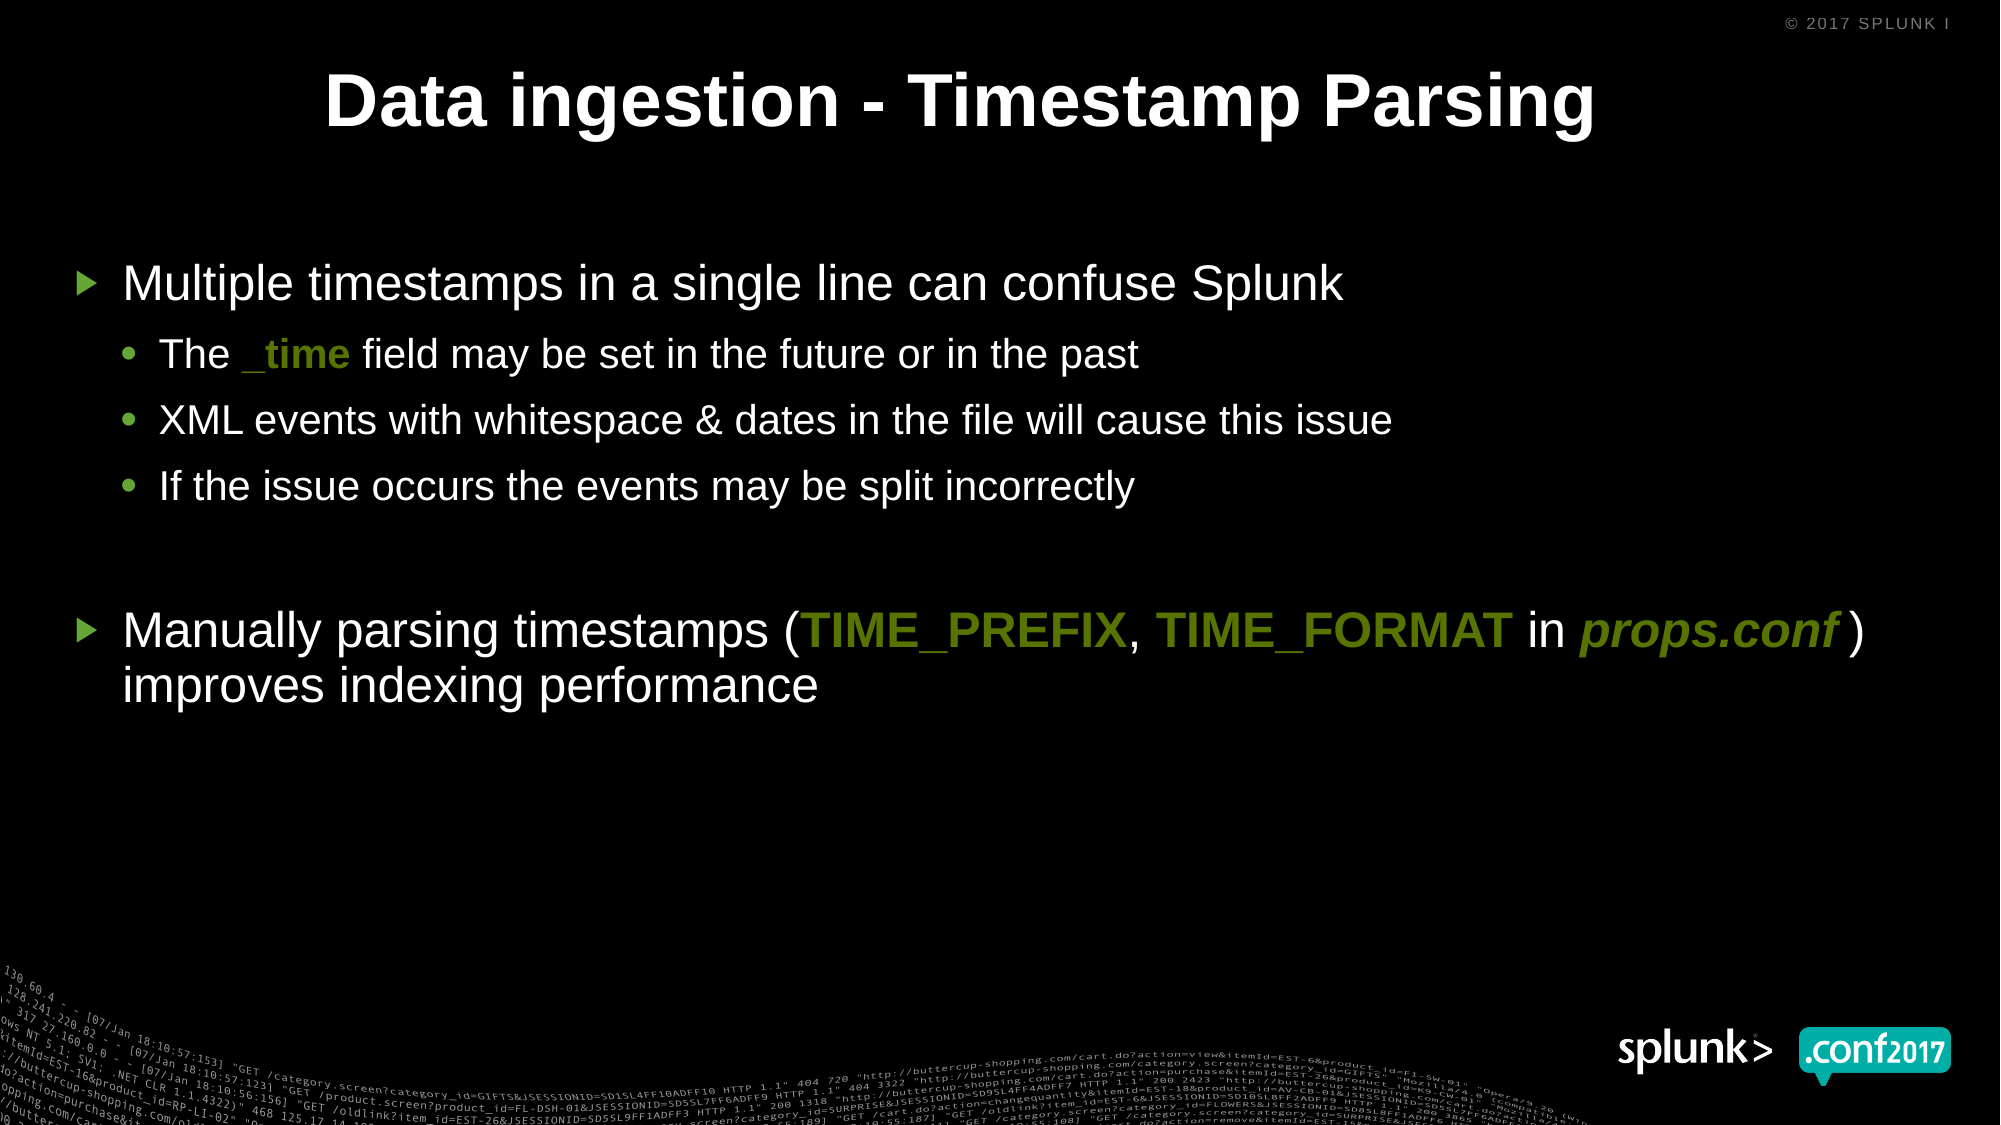

# Data ingestion - Timestamp Parsing
Multiple timestamps in a single line can confuse Splunk
The _time field may be set in the future or in the past
XML events with whitespace & dates in the file will cause this issue
If the issue occurs the events may be split incorrectly

Manually parsing timestamps (TIME_PREFIX, TIME_FORMAT in props.conf ) improves indexing performance